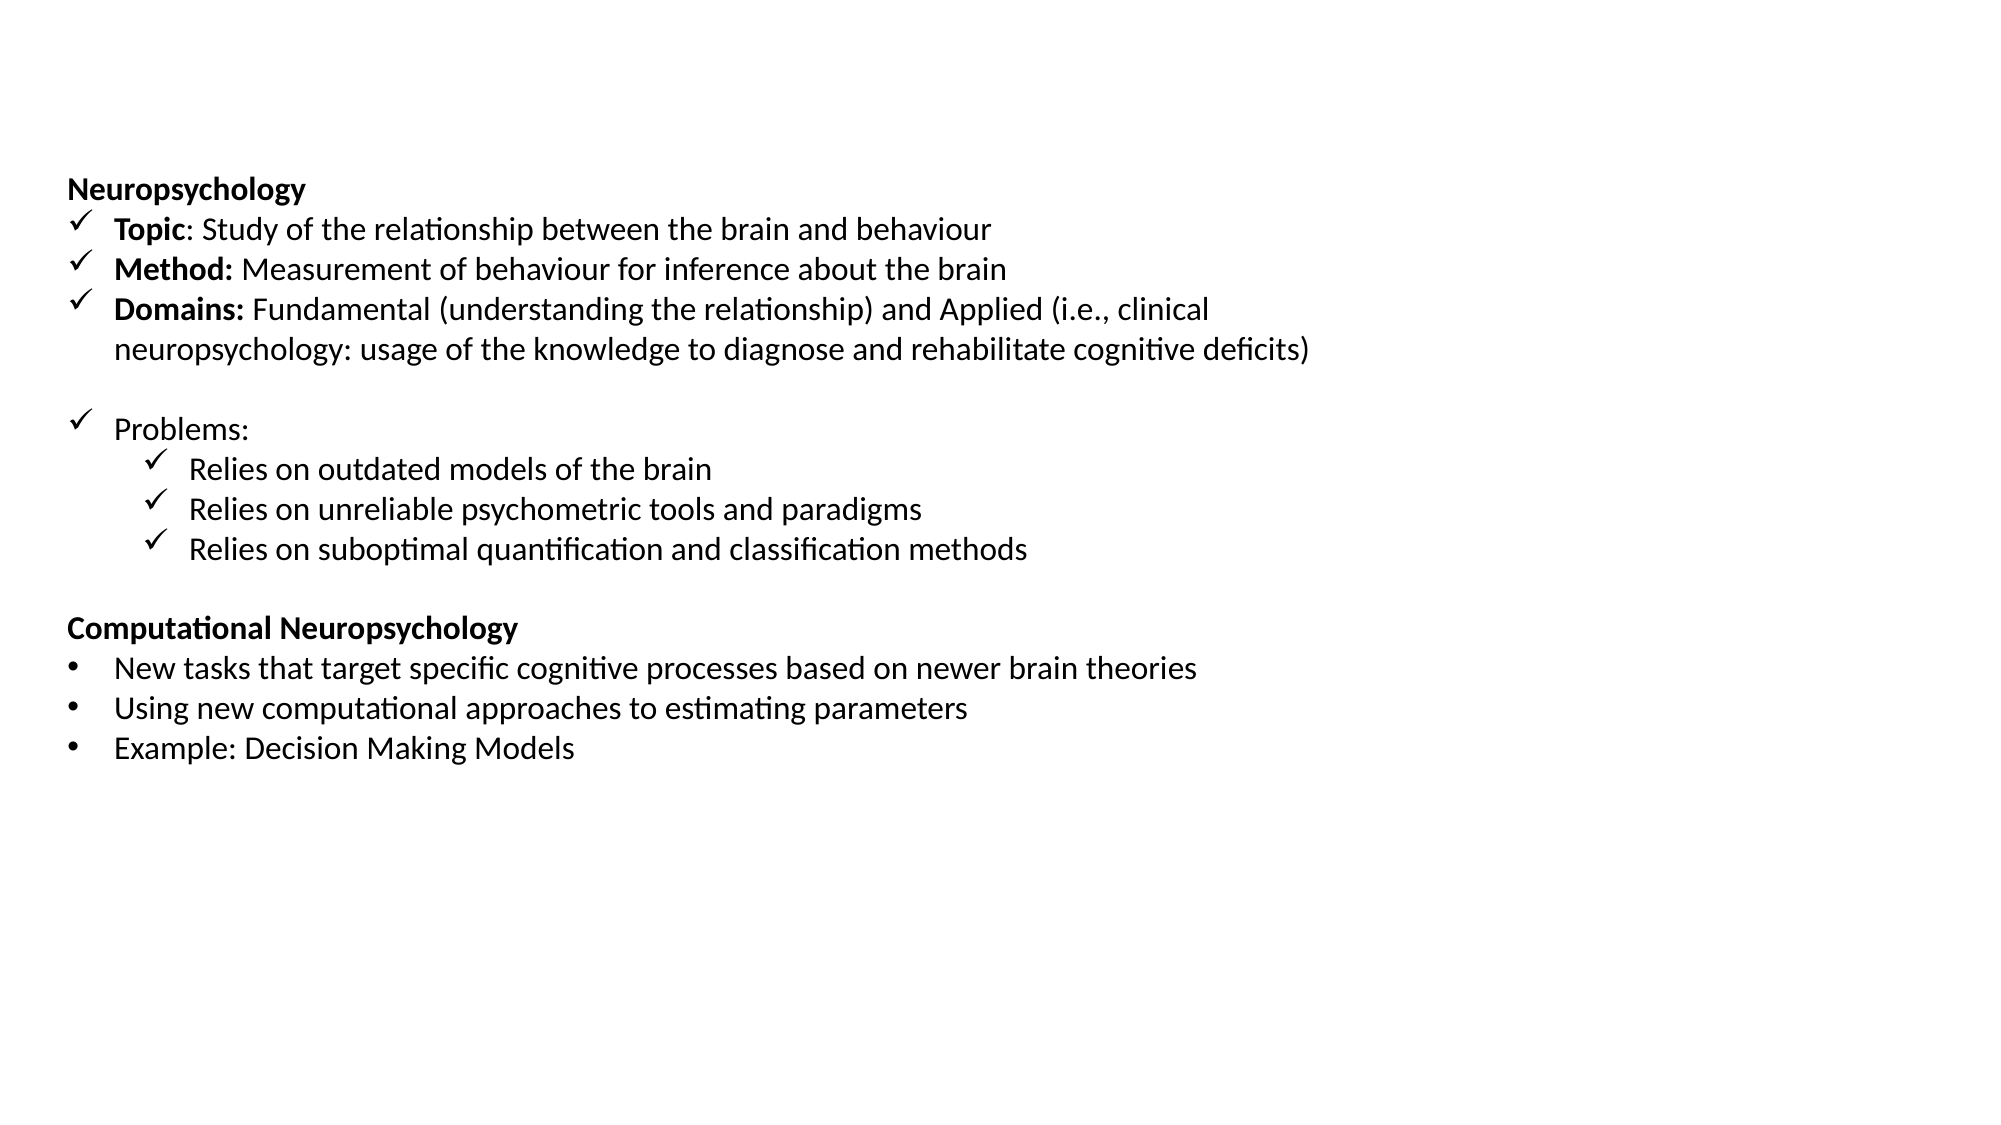

Neuropsychology
Topic: Study of the relationship between the brain and behaviour
Method: Measurement of behaviour for inference about the brain
Domains: Fundamental (understanding the relationship) and Applied (i.e., clinical neuropsychology: usage of the knowledge to diagnose and rehabilitate cognitive deficits)

Problems:
Relies on outdated models of the brain
Relies on unreliable psychometric tools and paradigms
Relies on suboptimal quantification and classification methods

Computational Neuropsychology
New tasks that target specific cognitive processes based on newer brain theories
Using new computational approaches to estimating parameters
Example: Decision Making Models